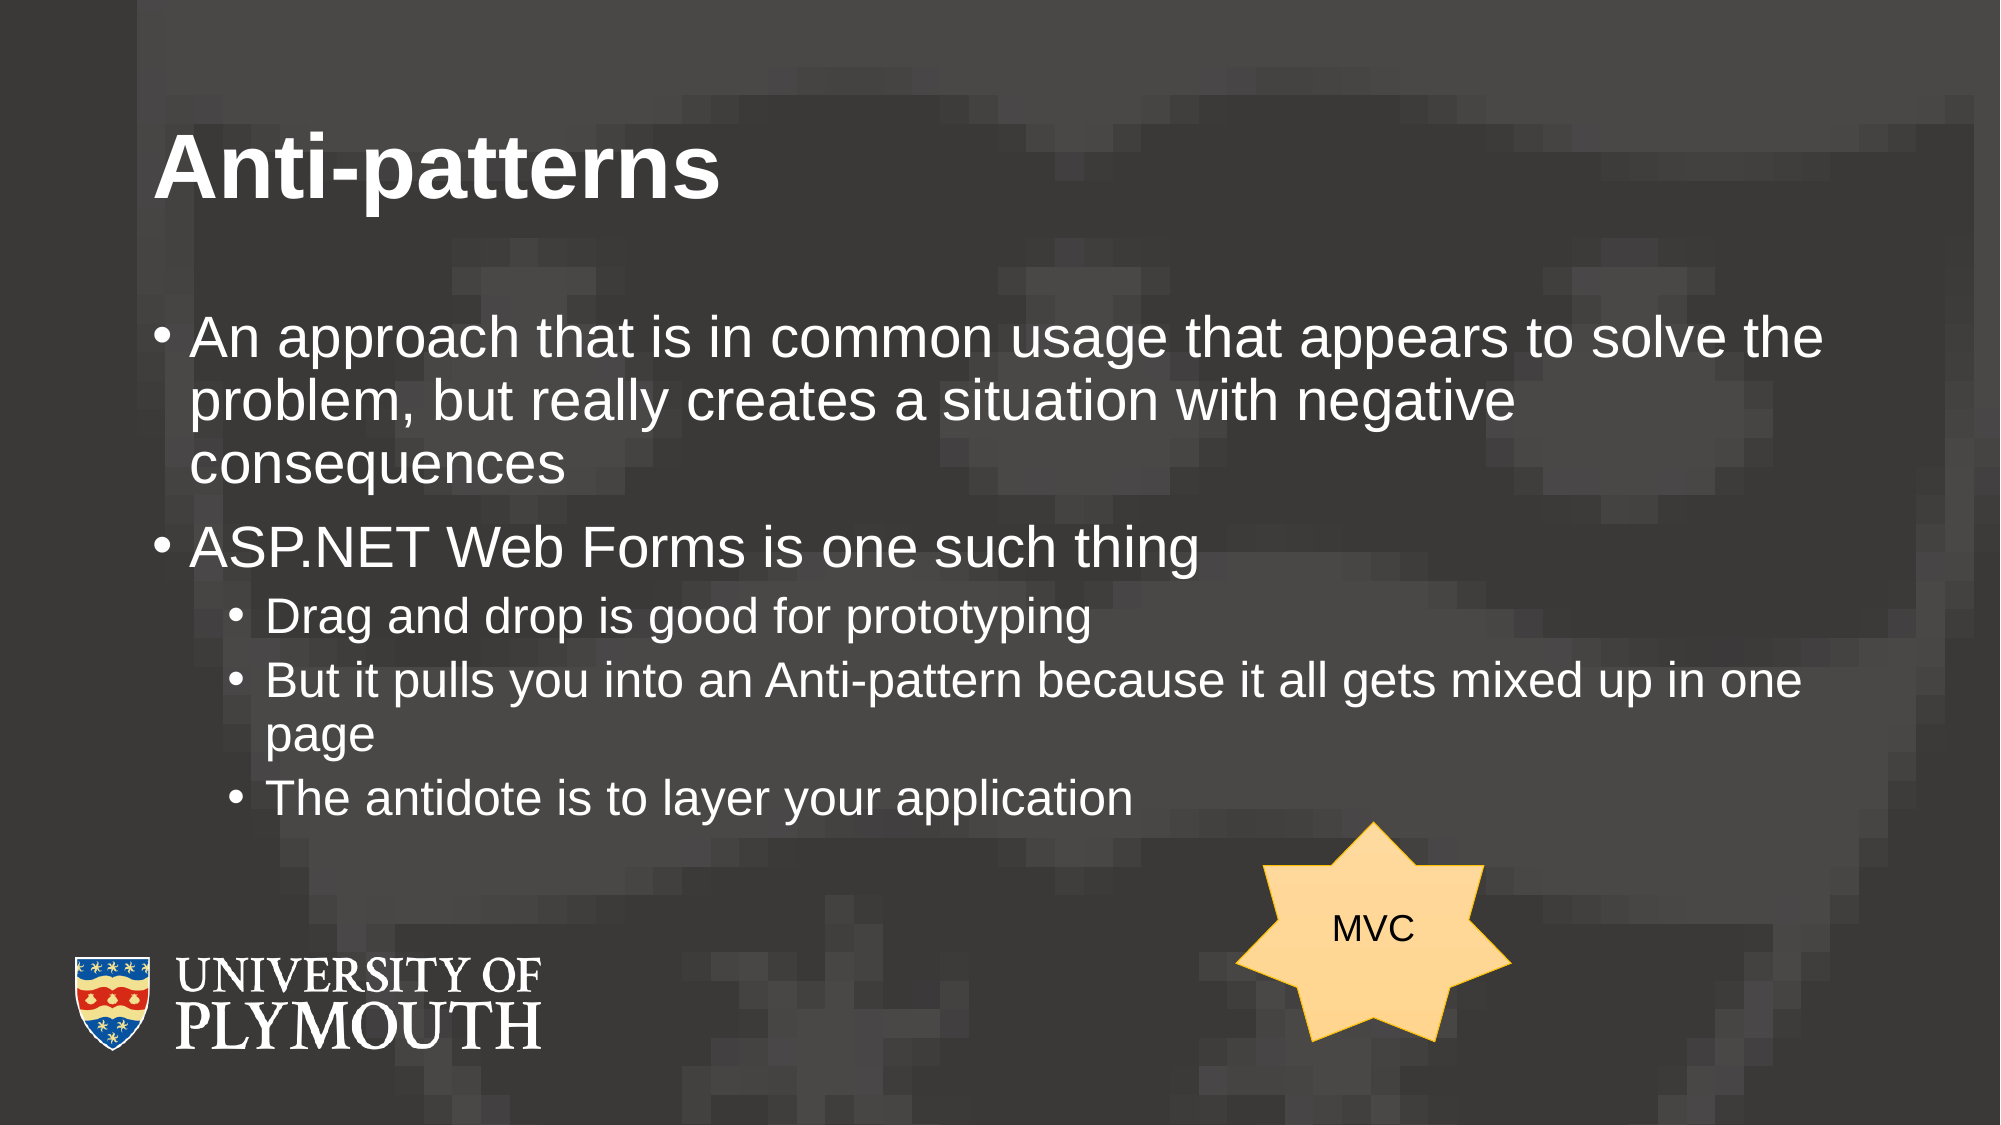

# Anti-patterns
An approach that is in common usage that appears to solve the problem, but really creates a situation with negative consequences
ASP.NET Web Forms is one such thing
Drag and drop is good for prototyping
But it pulls you into an Anti-pattern because it all gets mixed up in one page
The antidote is to layer your application
MVC